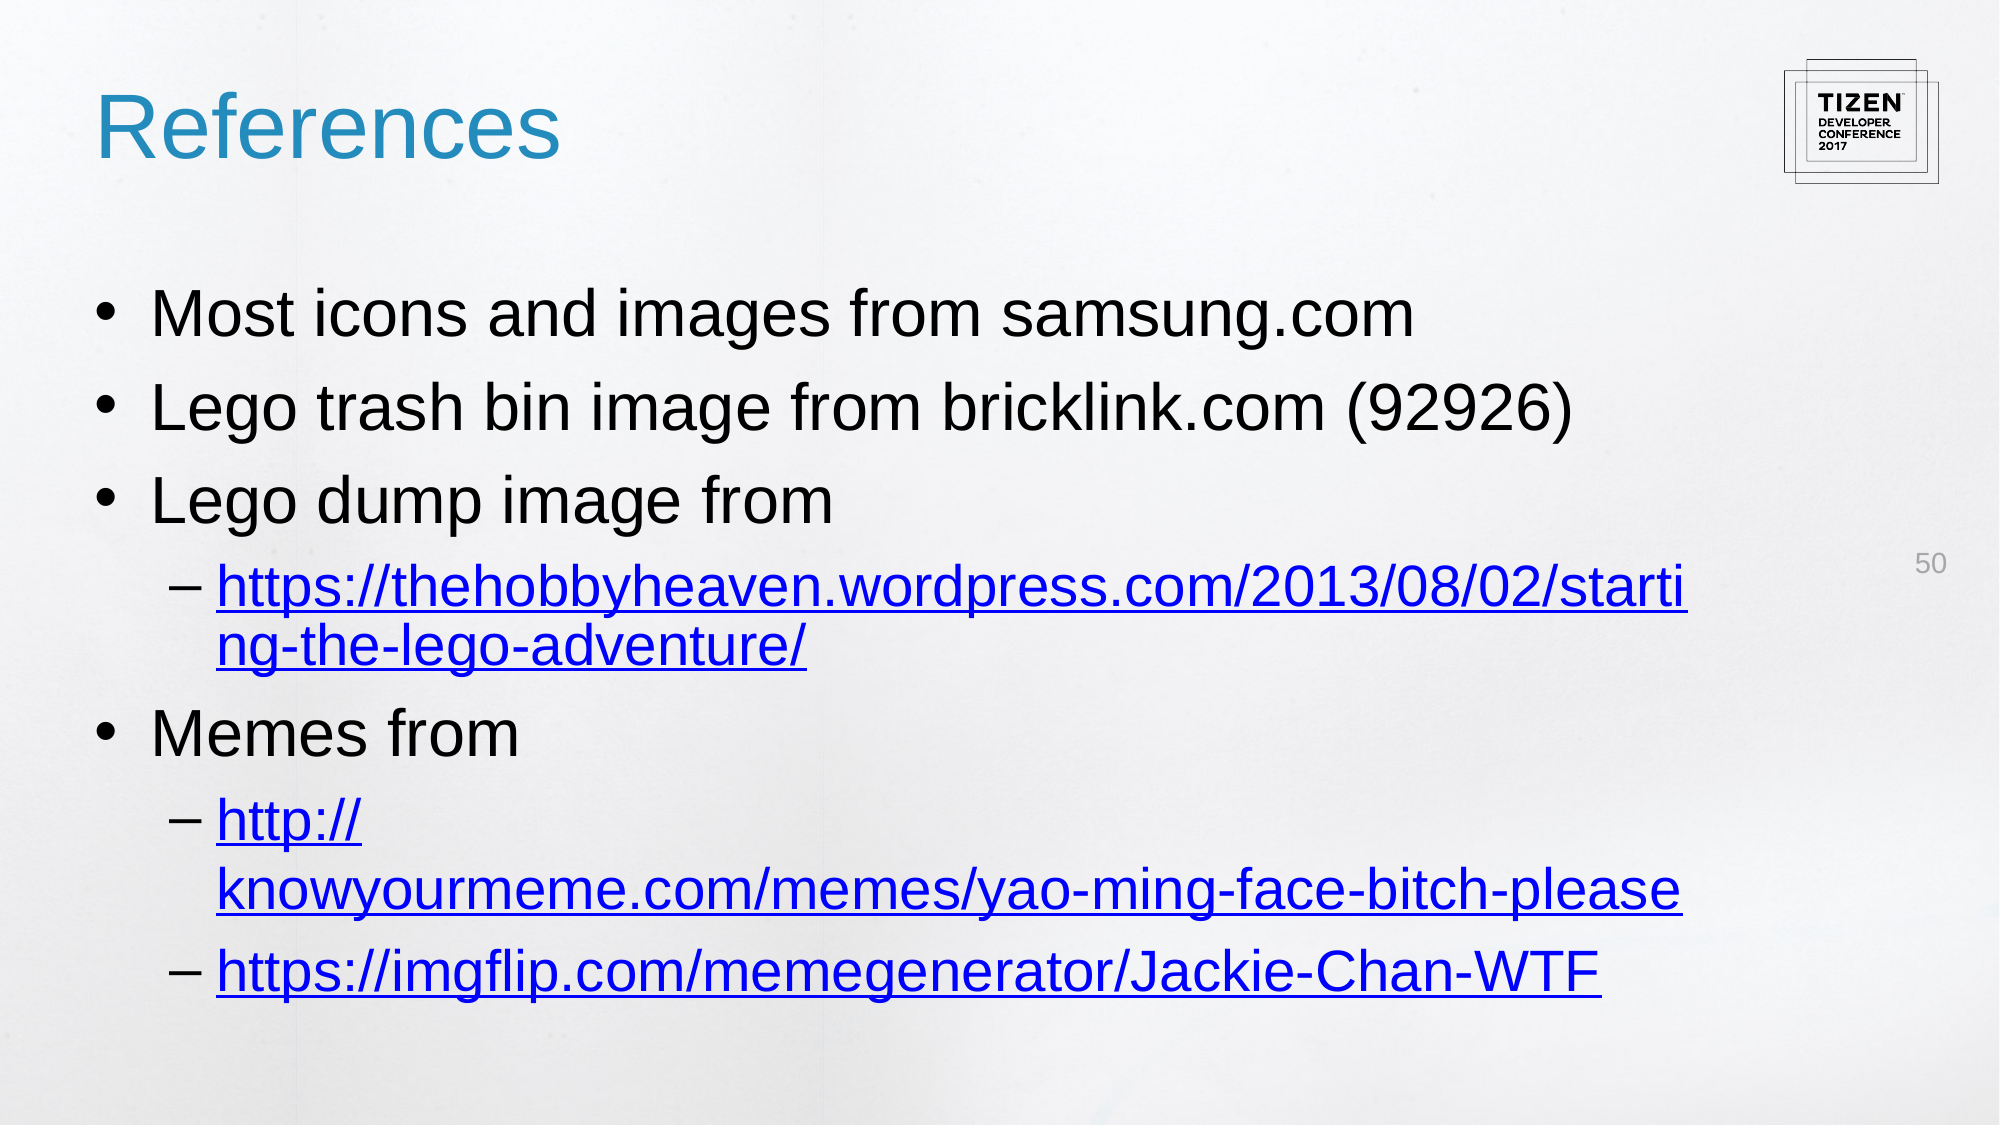

# References
Most icons and images from samsung.com
Lego trash bin image from bricklink.com (92926)
Lego dump image from
https://thehobbyheaven.wordpress.com/2013/08/02/starting-the-lego-adventure/
Memes from
http://knowyourmeme.com/memes/yao-ming-face-bitch-please
https://imgflip.com/memegenerator/Jackie-Chan-WTF